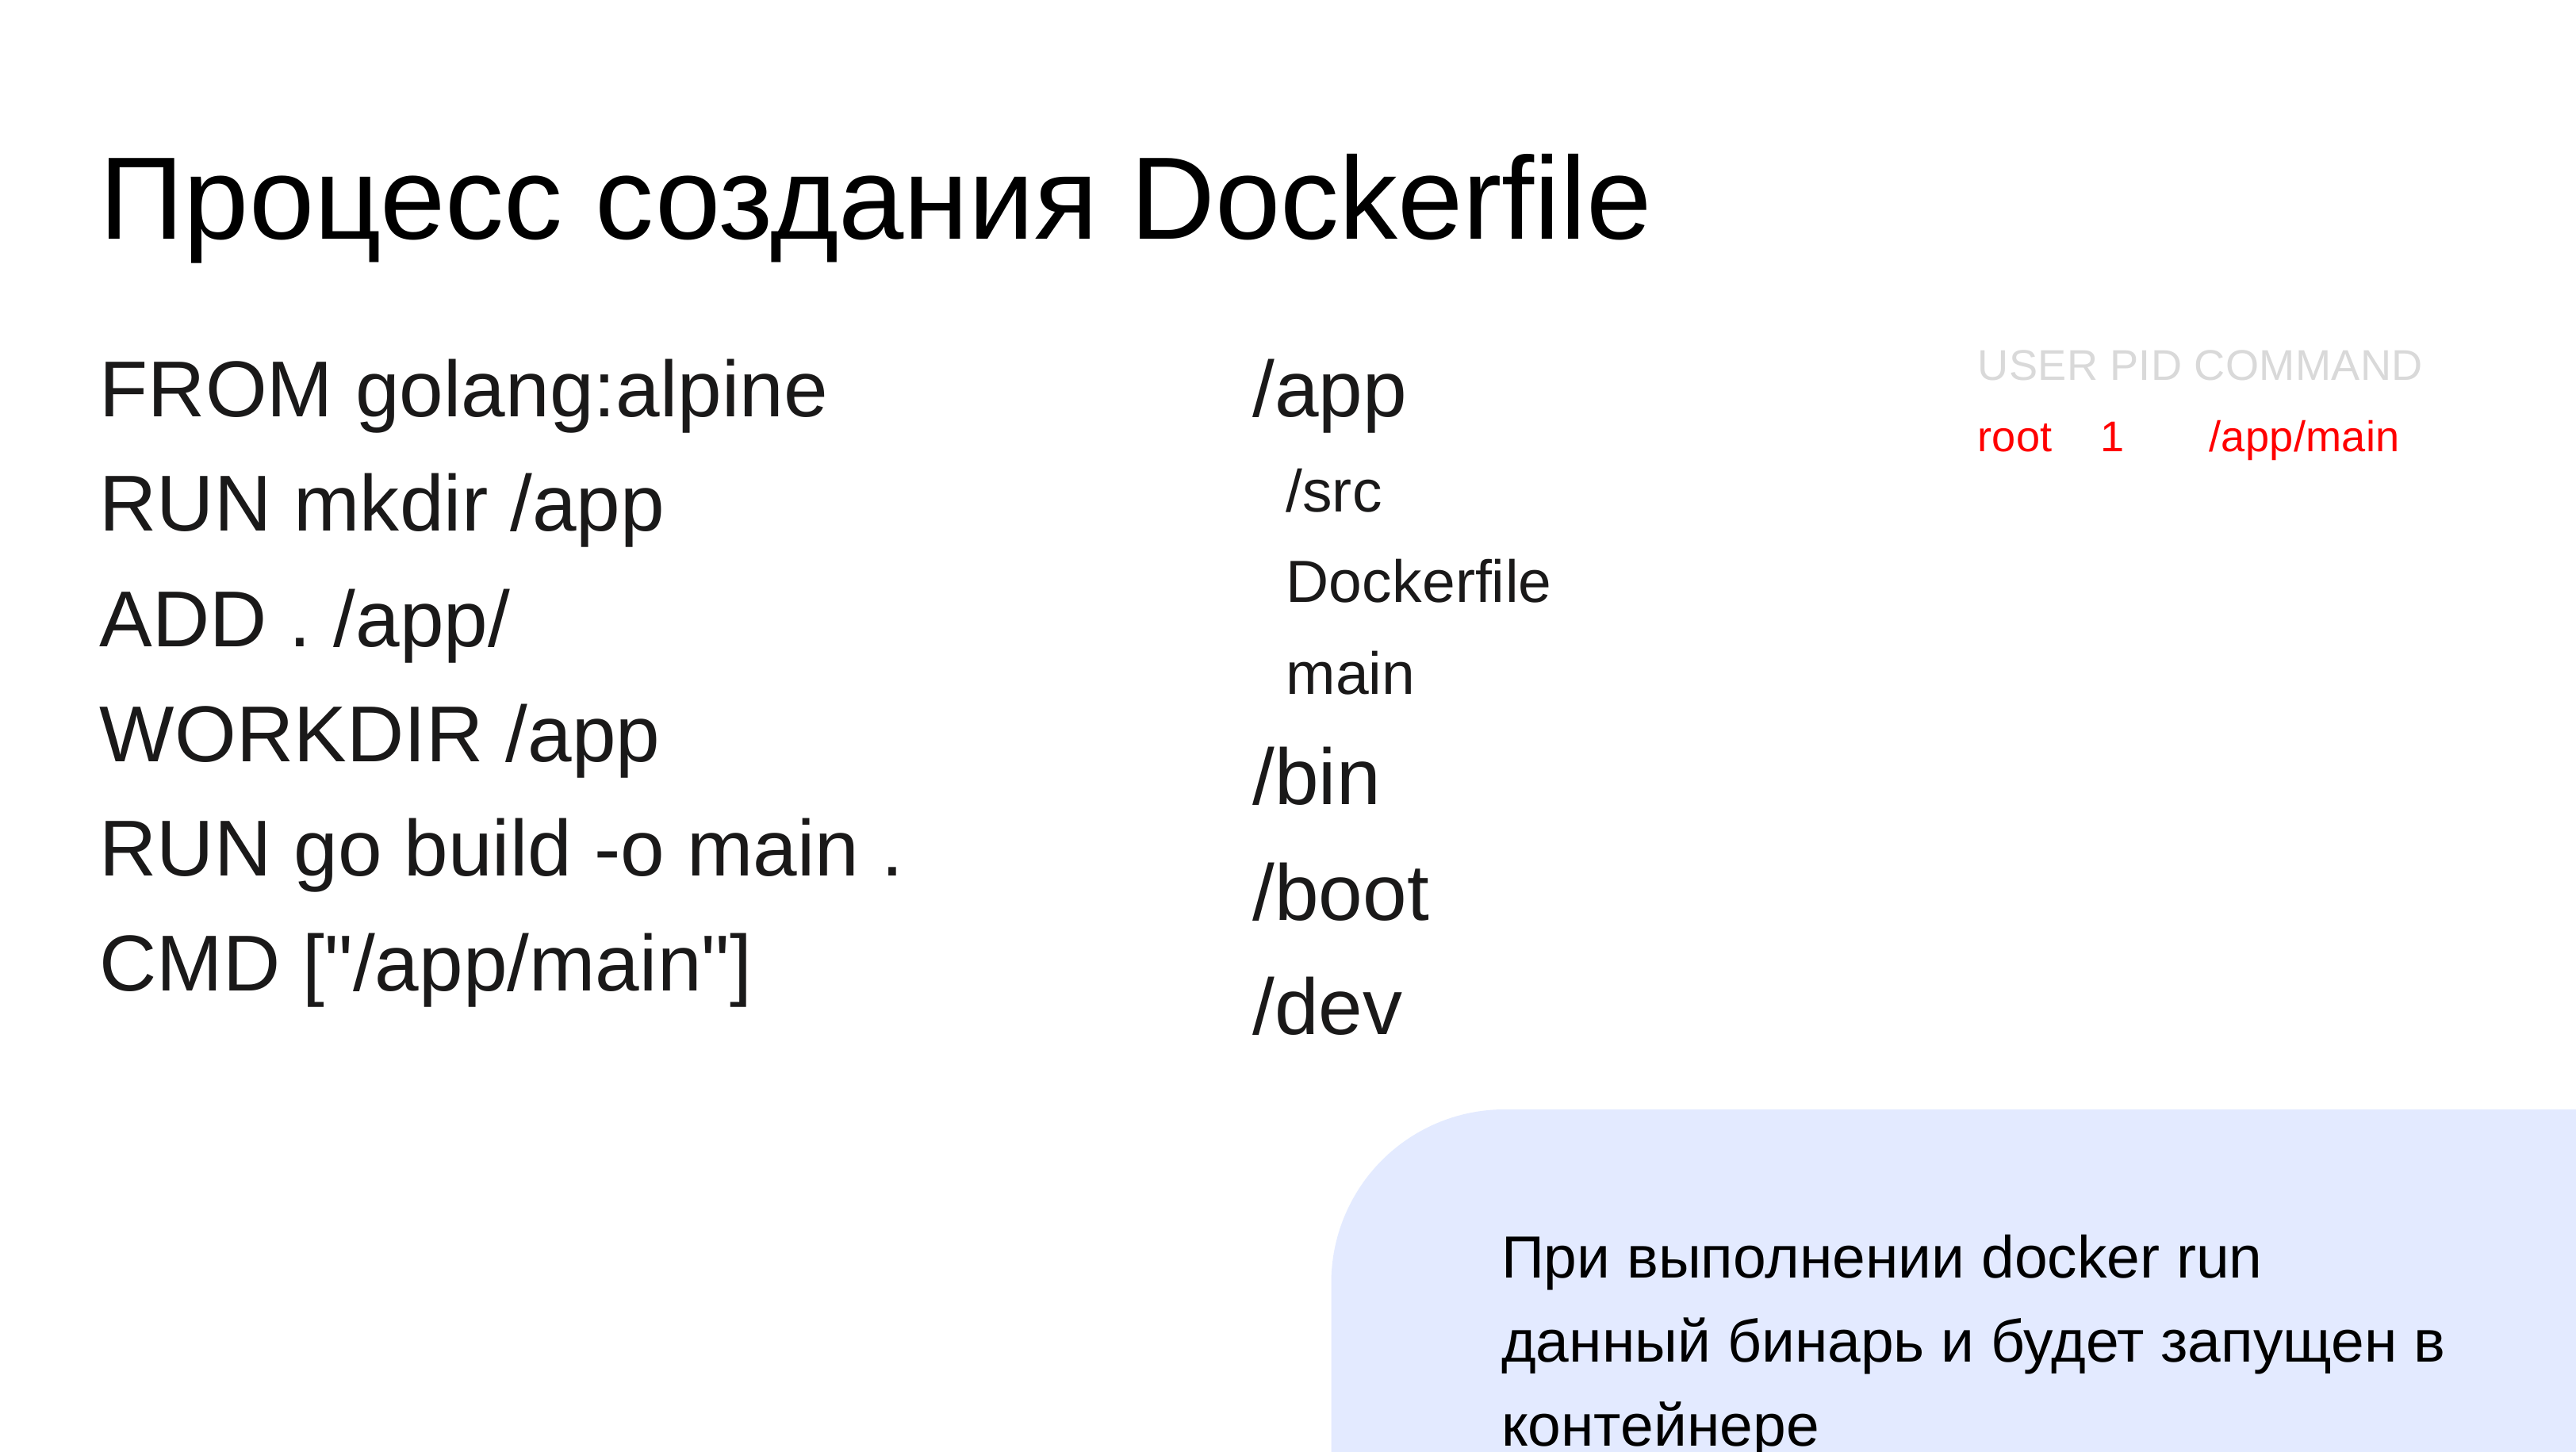

# Процесс создания Dockerfile
FROM golang:alpine
RUN mkdir /app
ADD . /app/
WORKDIR /app
RUN go build -o main .
CMD ["/app/main"]

/app
  /src
  Dockerfile
  main
/bin
/boot
/dev
USER PID COMMAND
root    1       /app/main

При выполнении docker run данный бинарь и будет запущен в контейнере